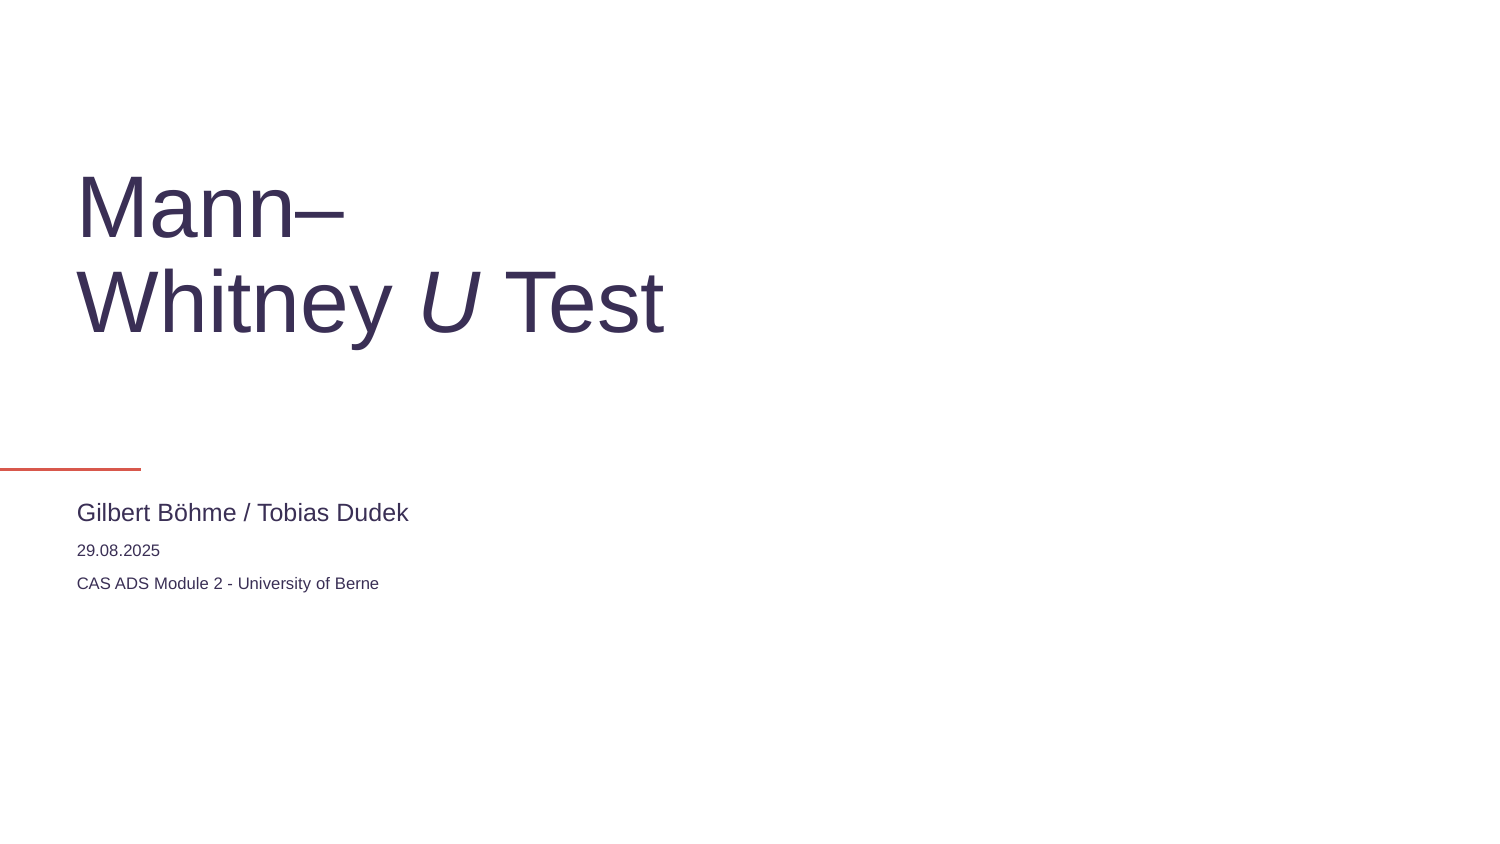

# Mann–Whitney U Test
Gilbert Böhme / Tobias Dudek
29.08.2025
CAS ADS Module 2 - University of Berne